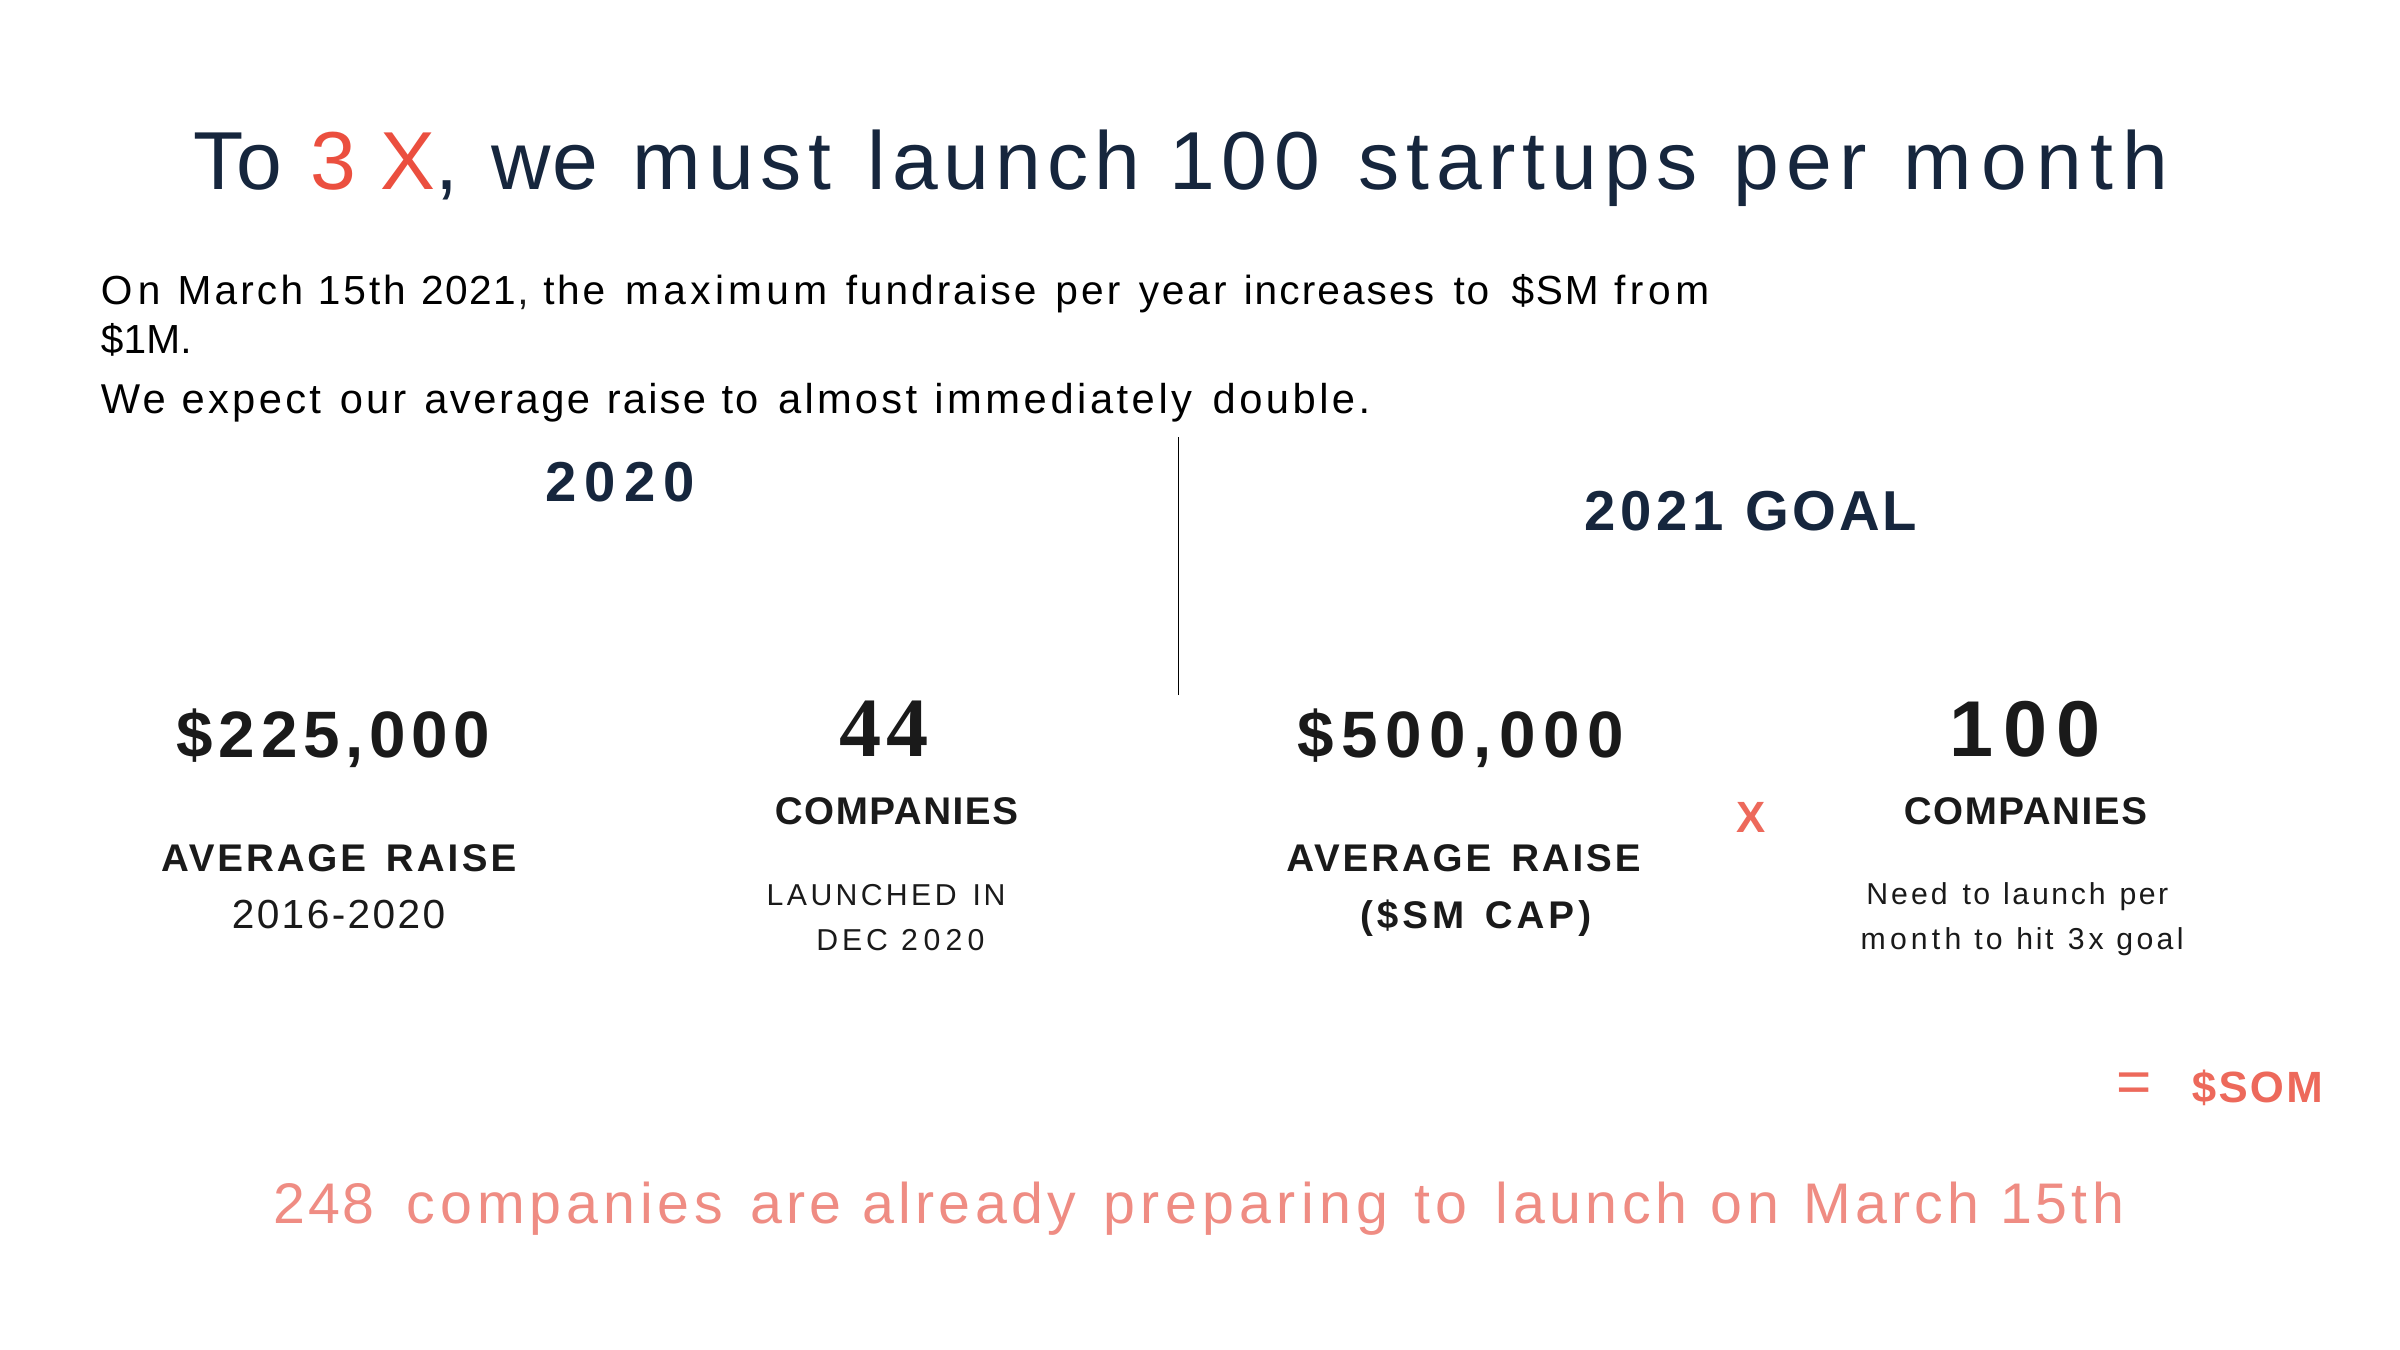

# To 3 X, we	must launch 100 startups per month
On March 15th 2021, the maximum fundraise per year increases to $SM from $1M.
We expect our average raise to almost immediately double.

2020
2021 GOAL
44
COMPANIES
100
COMPANIES
$225,000
$500,000
X
AVERAGE RAISE  ($SM CAP)
AVERAGE RAISE
2016-2020
Need to launch per  month to hit 3x goal
LAUNCHED IN  DEC 2020
=
248	companies are already preparing to launch on March 15th
$SOM